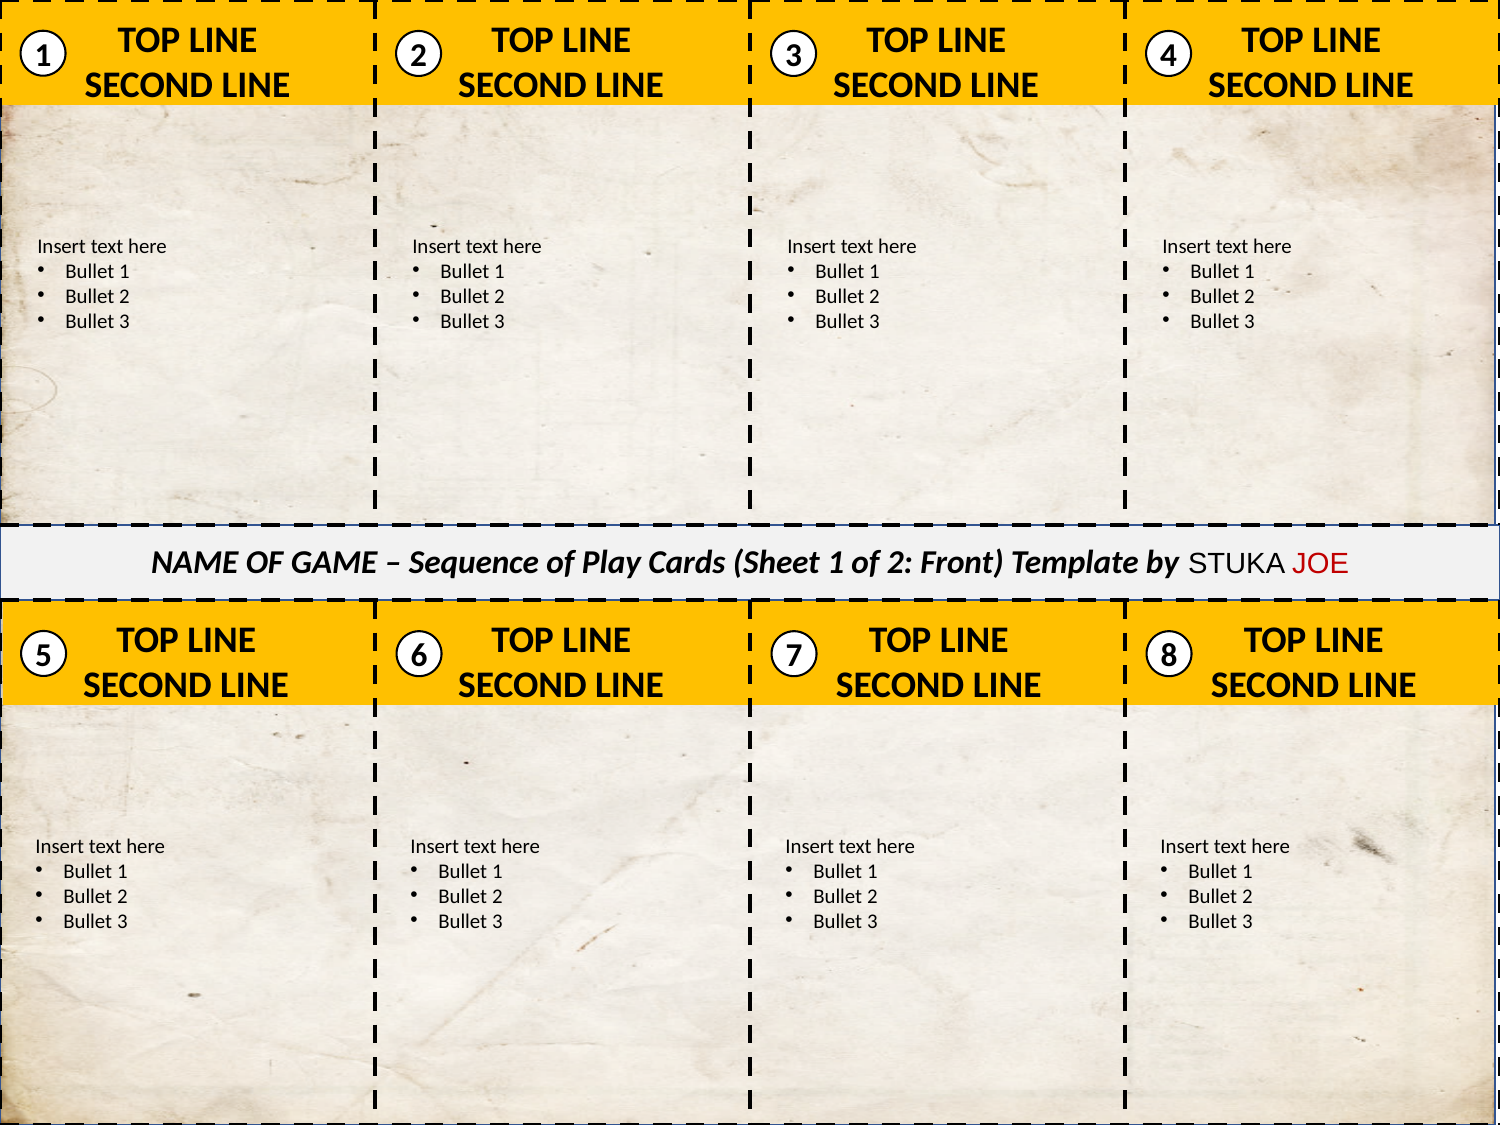

TOP LINE
SECOND LINE
TOP LINE
SECOND LINE
TOP LINE
SECOND LINE
TOP LINE
SECOND LINE
1

2

3

4

Insert text here
Bullet 1
Bullet 2
Bullet 3
Insert text here
Bullet 1
Bullet 2
Bullet 3
Insert text here
Bullet 1
Bullet 2
Bullet 3
Insert text here
Bullet 1
Bullet 2
Bullet 3

NAME OF GAME – Sequence of Play Cards (Sheet 1 of 2: Front) Template by STUKA JOE

TOP LINE
SECOND LINE
TOP LINE
SECOND LINE
TOP LINE
SECOND LINE
TOP LINE
SECOND LINE
5

6

7

8

Insert text here
Bullet 1
Bullet 2
Bullet 3
Insert text here
Bullet 1
Bullet 2
Bullet 3
Insert text here
Bullet 1
Bullet 2
Bullet 3
Insert text here
Bullet 1
Bullet 2
Bullet 3